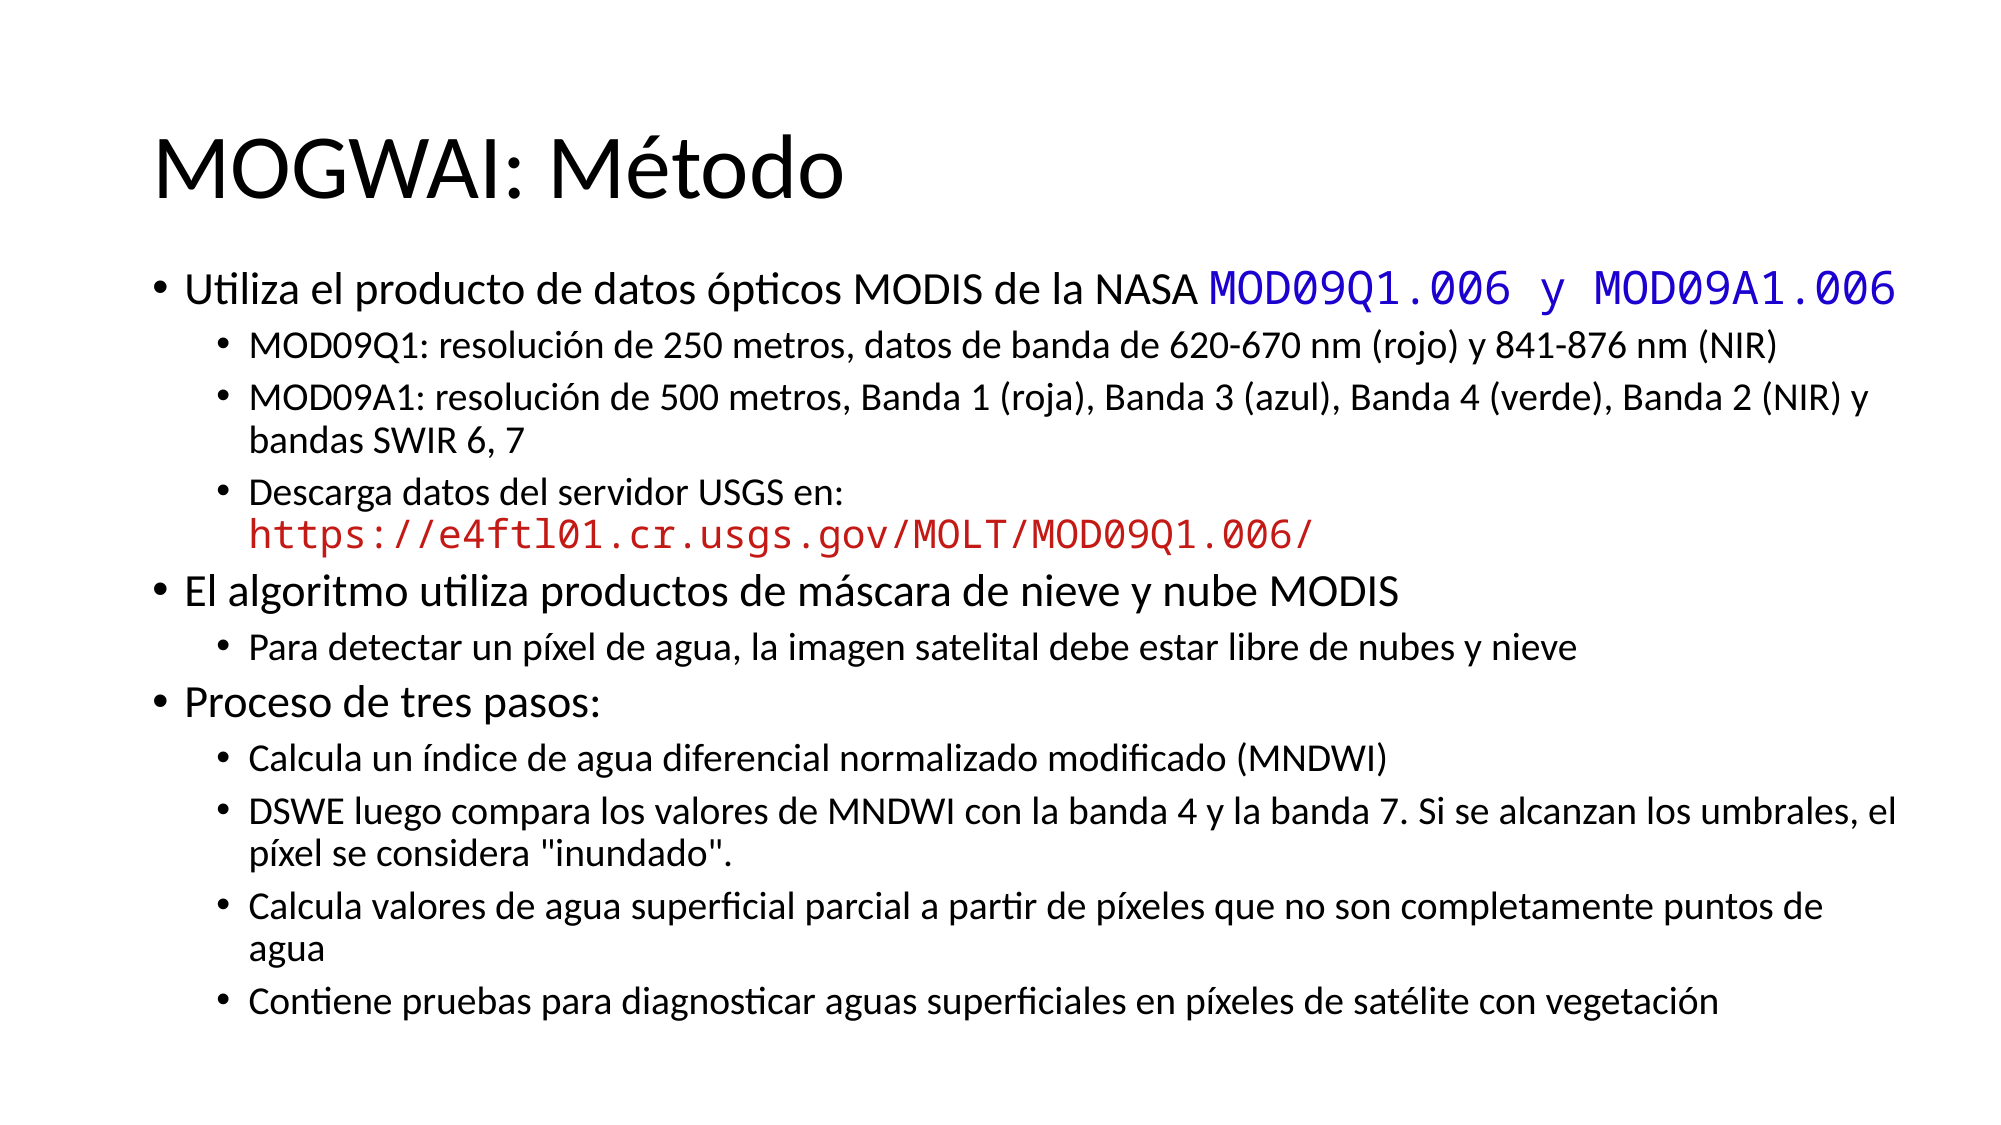

# MOGWAI: Método
Utiliza el producto de datos ópticos MODIS de la NASA MOD09Q1.006 y MOD09A1.006
MOD09Q1: resolución de 250 metros, datos de banda de 620-670 nm (rojo) y 841-876 nm (NIR)
MOD09A1: resolución de 500 metros, Banda 1 (roja), Banda 3 (azul), Banda 4 (verde), Banda 2 (NIR) y bandas SWIR 6, 7
Descarga datos del servidor USGS en: https://e4ftl01.cr.usgs.gov/MOLT/MOD09Q1.006/
El algoritmo utiliza productos de máscara de nieve y nube MODIS
Para detectar un píxel de agua, la imagen satelital debe estar libre de nubes y nieve
Proceso de tres pasos:
Calcula un índice de agua diferencial normalizado modificado (MNDWI)
DSWE luego compara los valores de MNDWI con la banda 4 y la banda 7. Si se alcanzan los umbrales, el píxel se considera "inundado".
Calcula valores de agua superficial parcial a partir de píxeles que no son completamente puntos de agua
Contiene pruebas para diagnosticar aguas superficiales en píxeles de satélite con vegetación